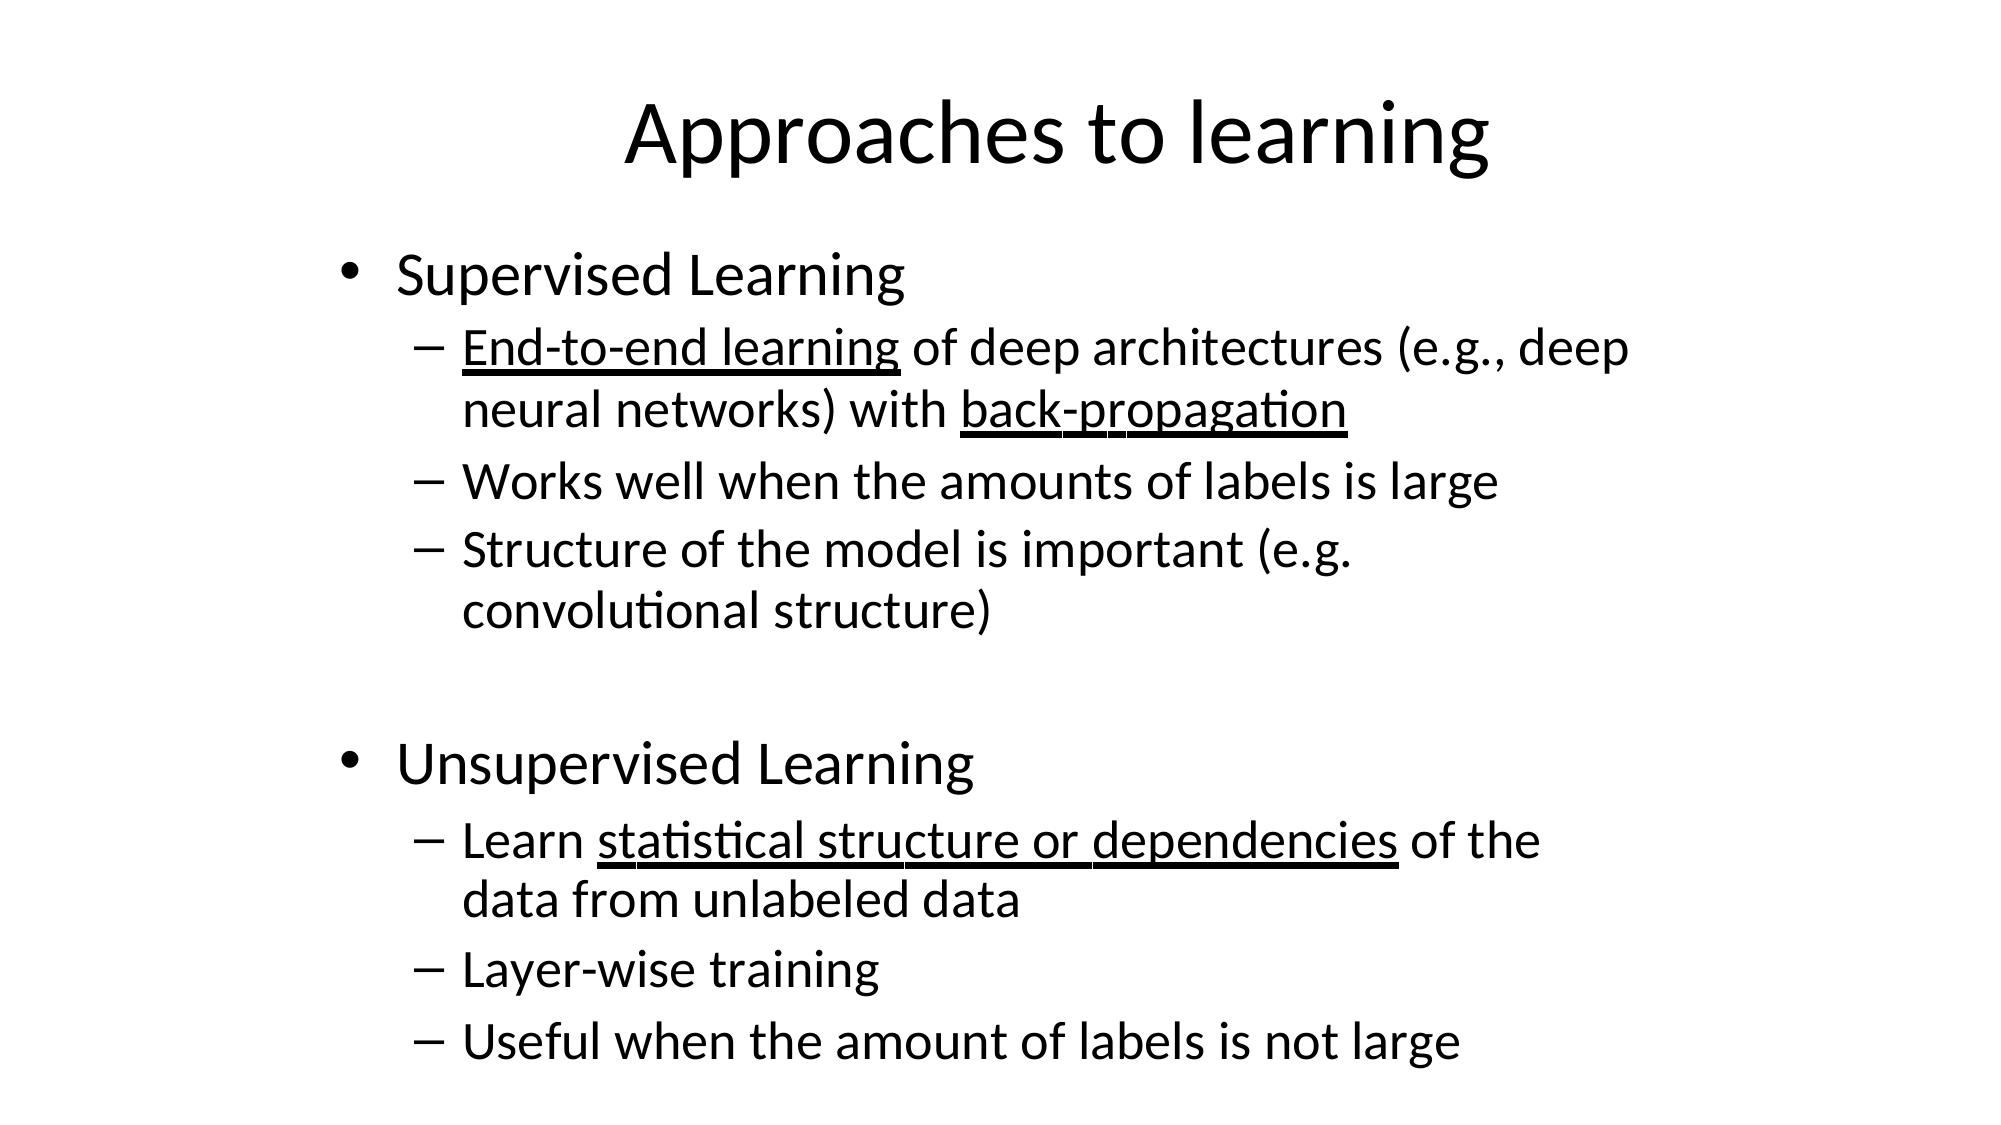

# Approaches to learning
Supervised Learning
End-to-end learning of deep architectures (e.g., deep
neural networks) with back-propagation
Works well when the amounts of labels is large
Structure of the model is important (e.g.
convolutional structure)

Unsupervised Learning
Learn statistical structure or dependencies of the data from unlabeled data
Layer-wise training
Useful when the amount of labels is not large